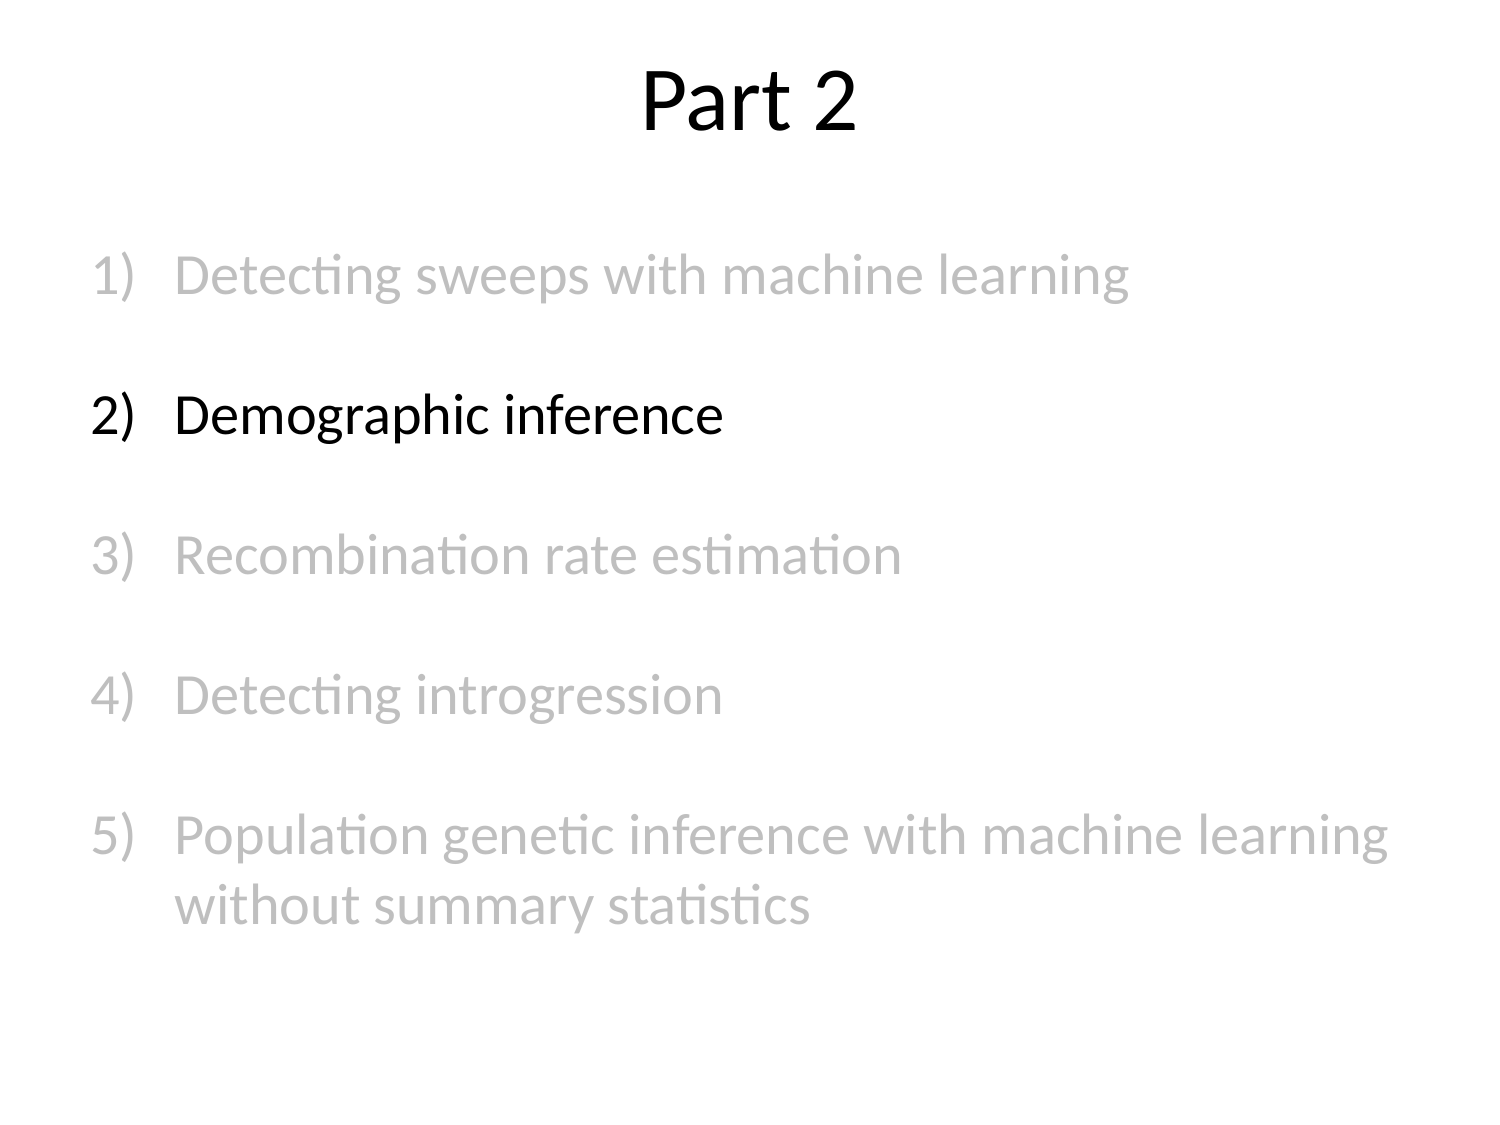

Part 2

Detecting sweeps with machine learning

Demographic inference

Recombination rate estimation

Detecting introgression

Population genetic inference with machine learning without summary statistics